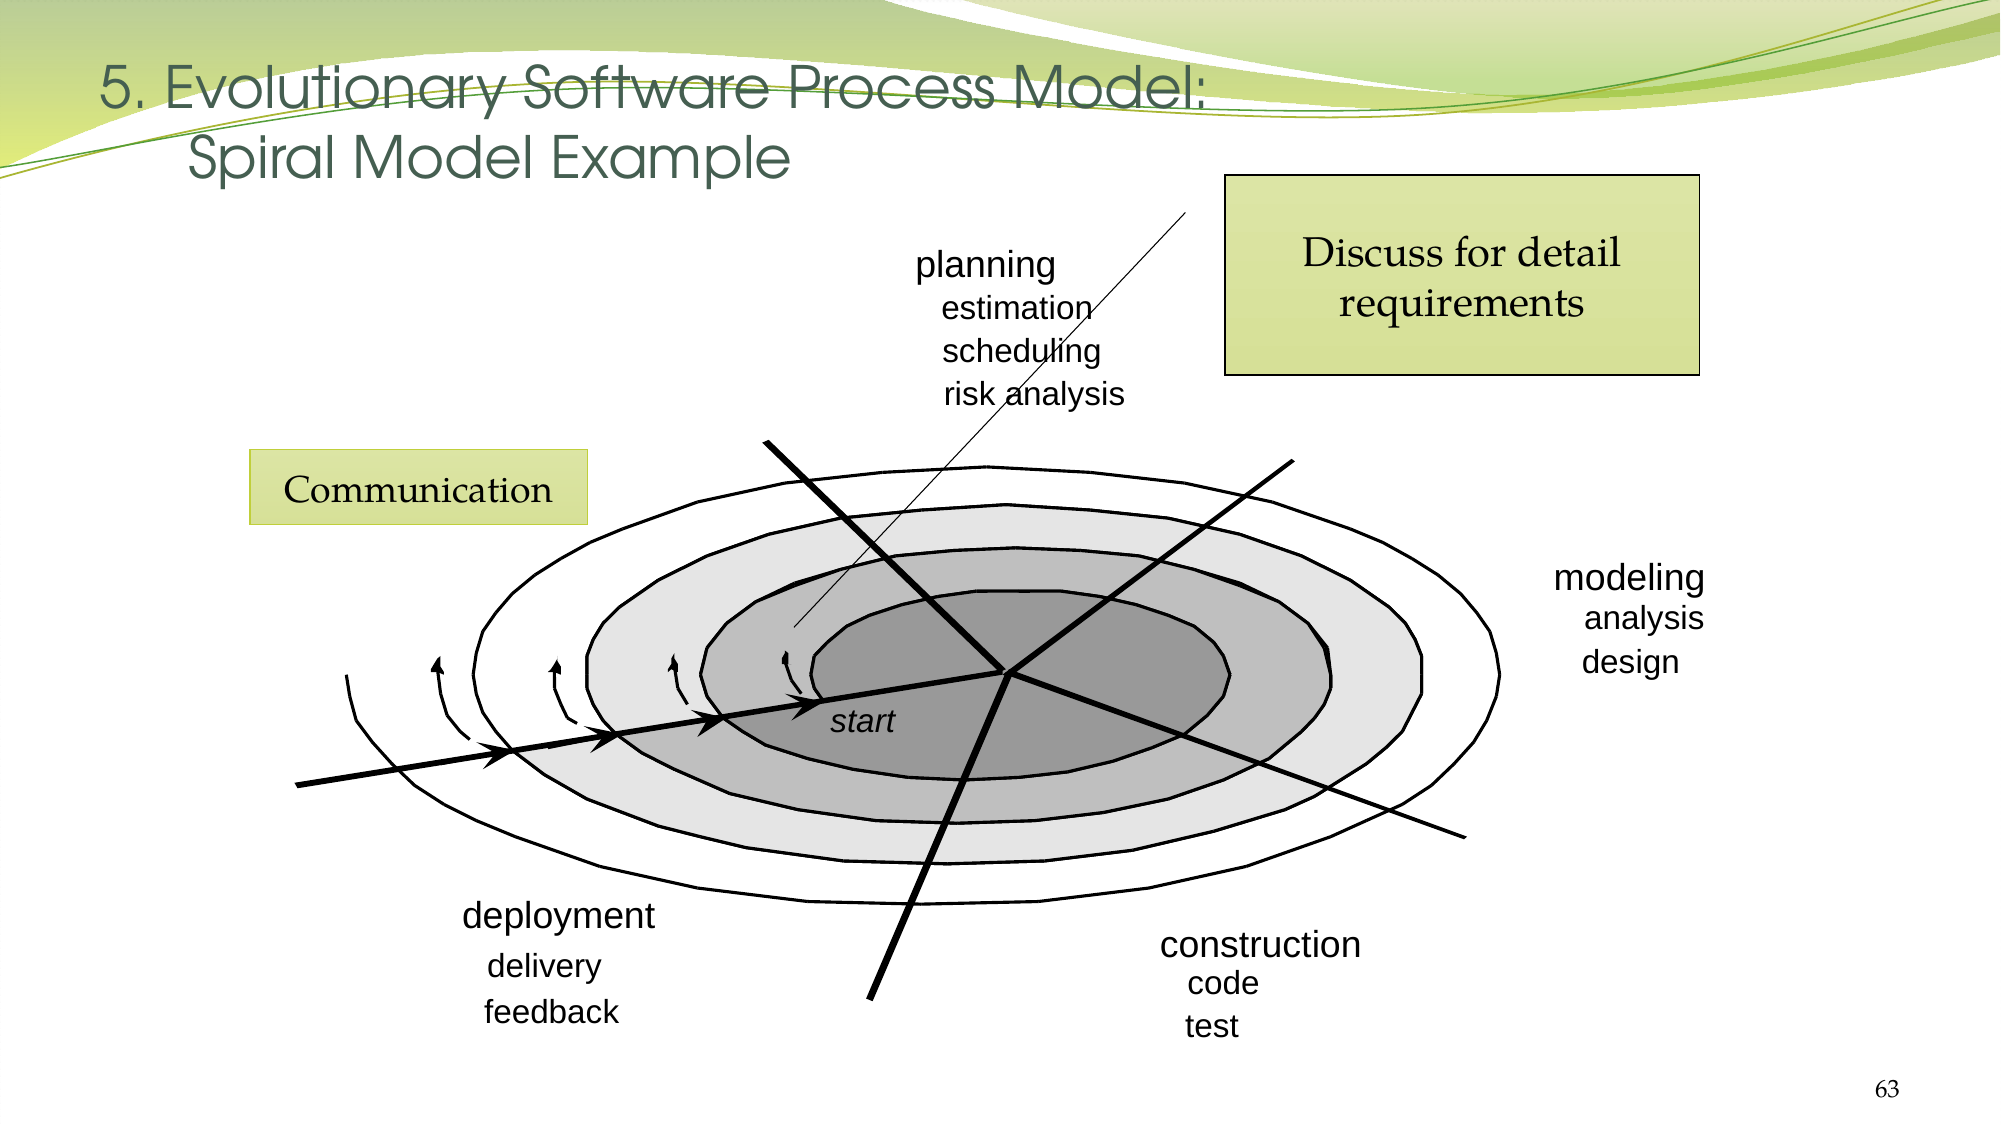

# 5. Evolutionary Software Process Model: Spiral Model Example
Discuss for detail requirements
planning
estimation
scheduling
risk analysis

modeling

analysis

design

start

deployment
construction

delivery
code
    feedback
test
Communication
63